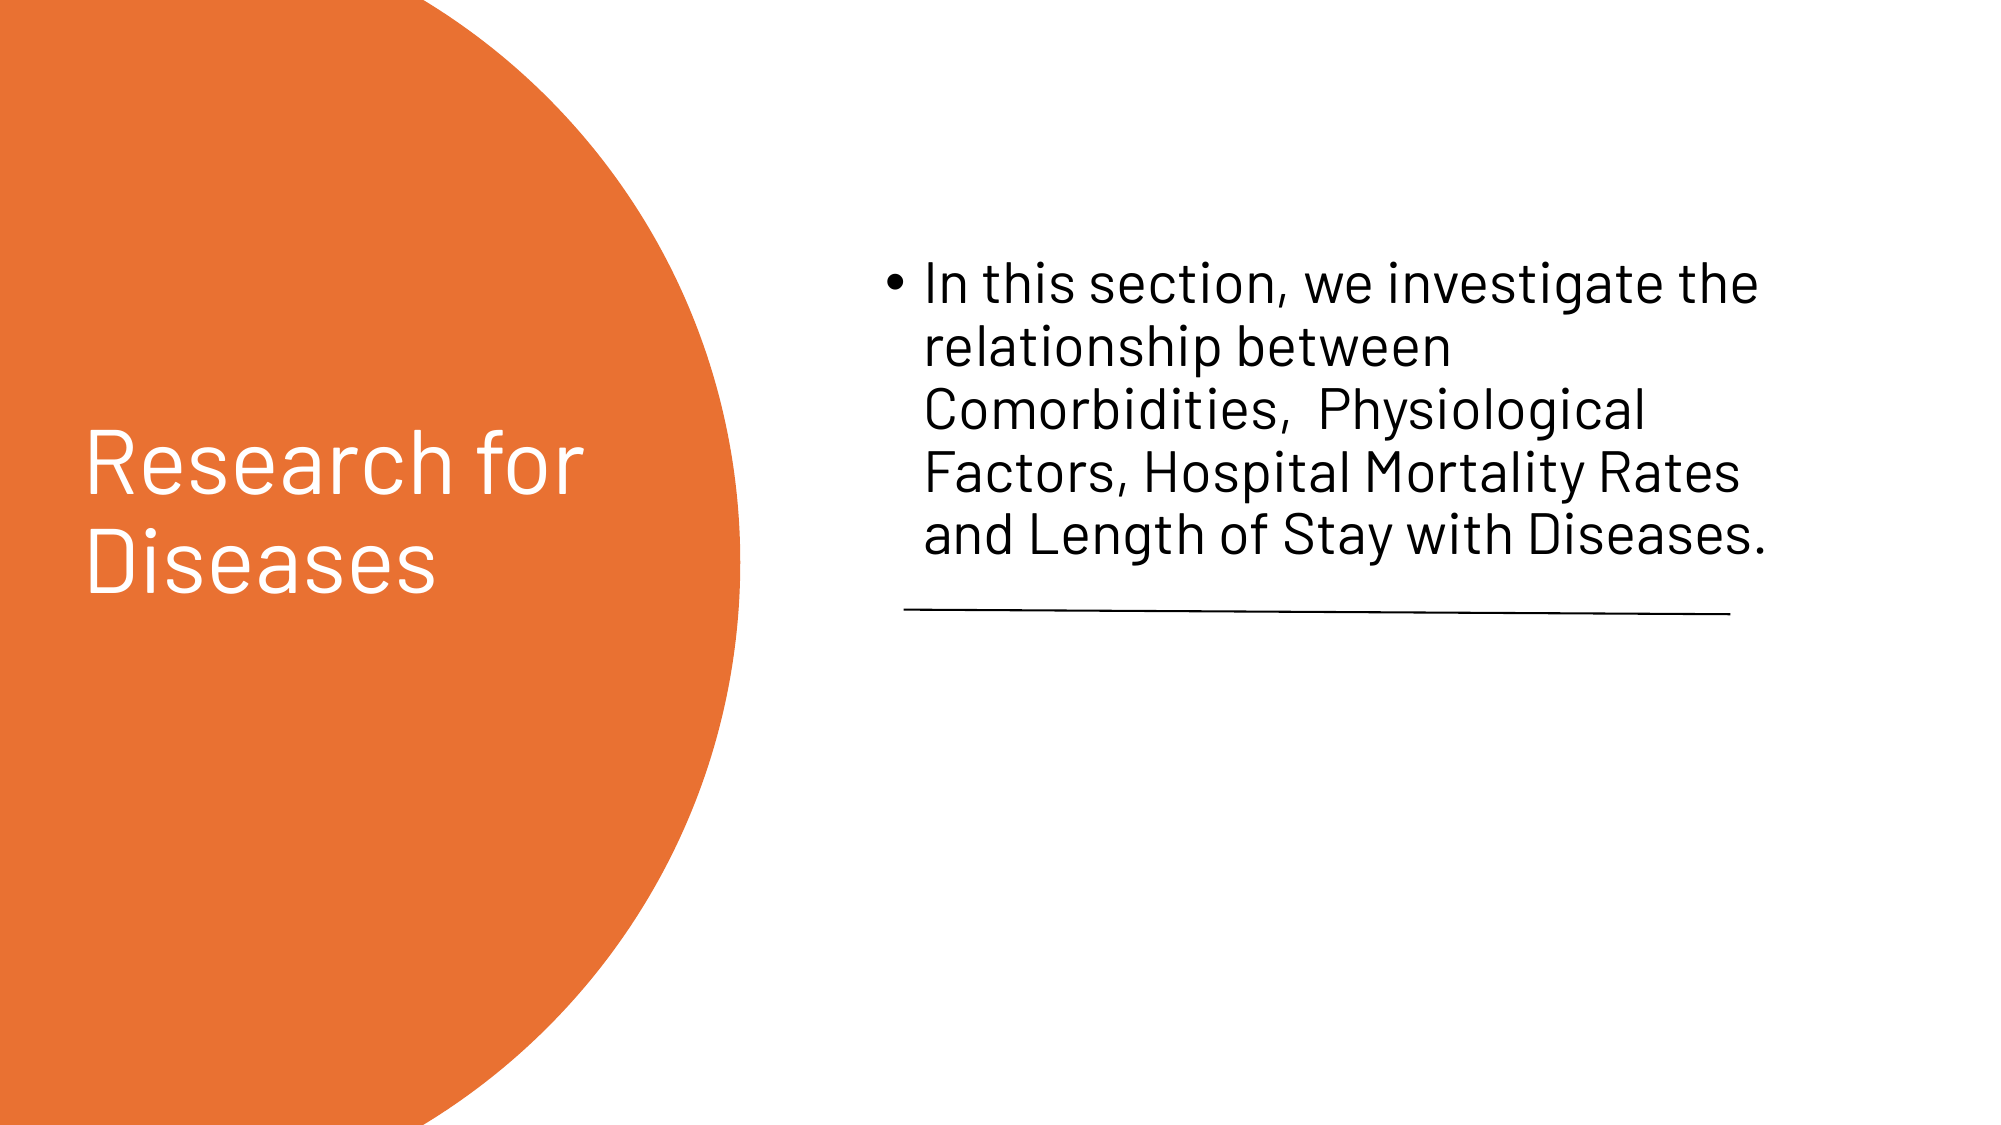

# Research for Diseases
In this section, we investigate the relationship between Comorbidities,  Physiological Factors, Hospital Mortality Rates and Length of Stay with Diseases.